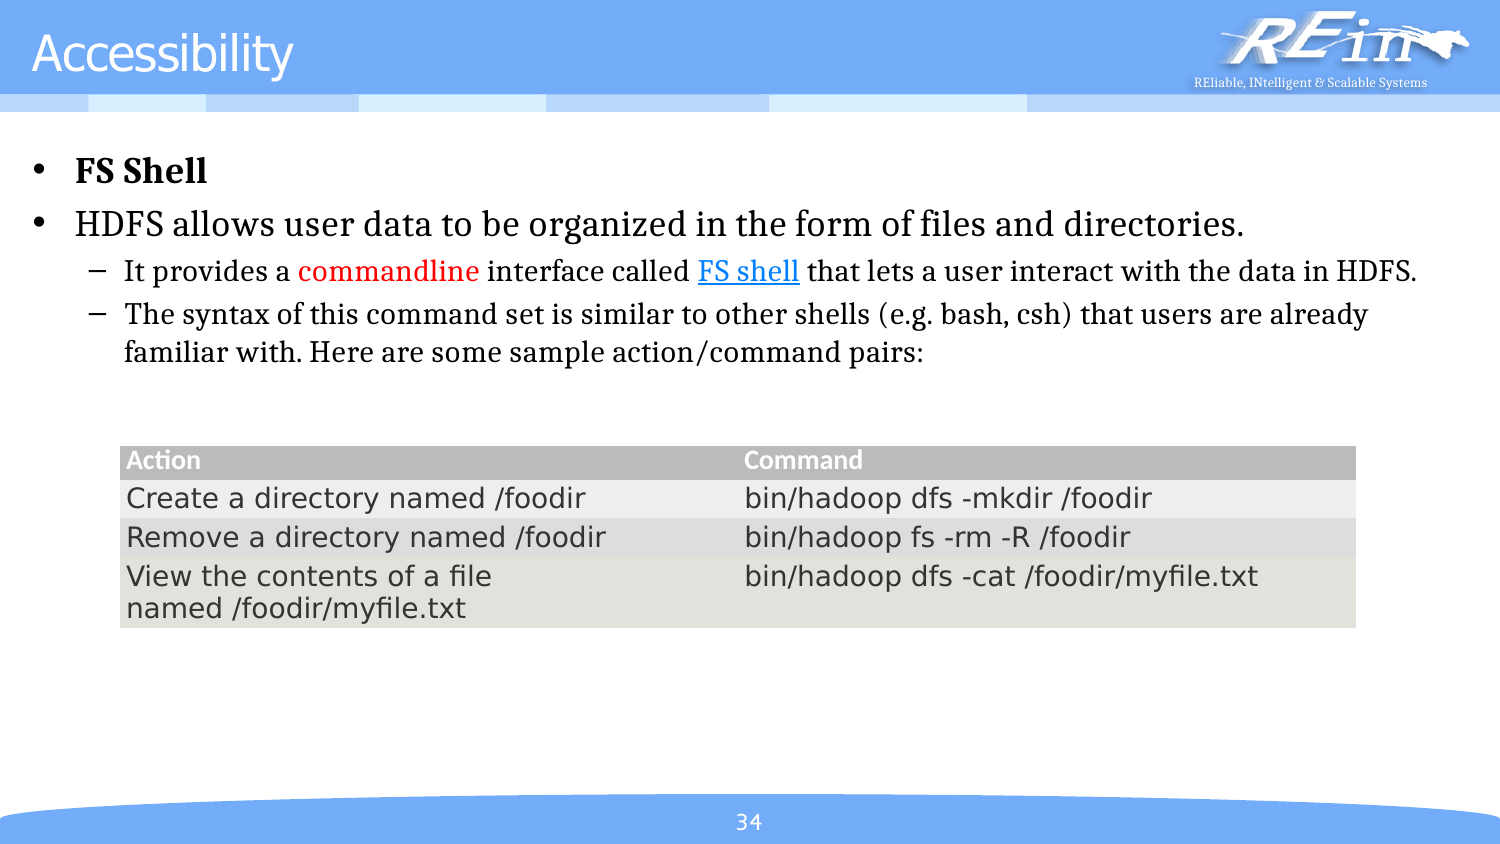

# Accessibility
FS Shell
HDFS allows user data to be organized in the form of files and directories.
It provides a commandline interface called FS shell that lets a user interact with the data in HDFS.
The syntax of this command set is similar to other shells (e.g. bash, csh) that users are already familiar with. Here are some sample action/command pairs:

| Action | Command |
| --- | --- |
| Create a directory named /foodir | bin/hadoop dfs -mkdir /foodir |
| Remove a directory named /foodir | bin/hadoop fs -rm -R /foodir |
| View the contents of a file named /foodir/myfile.txt | bin/hadoop dfs -cat /foodir/myfile.txt |
34